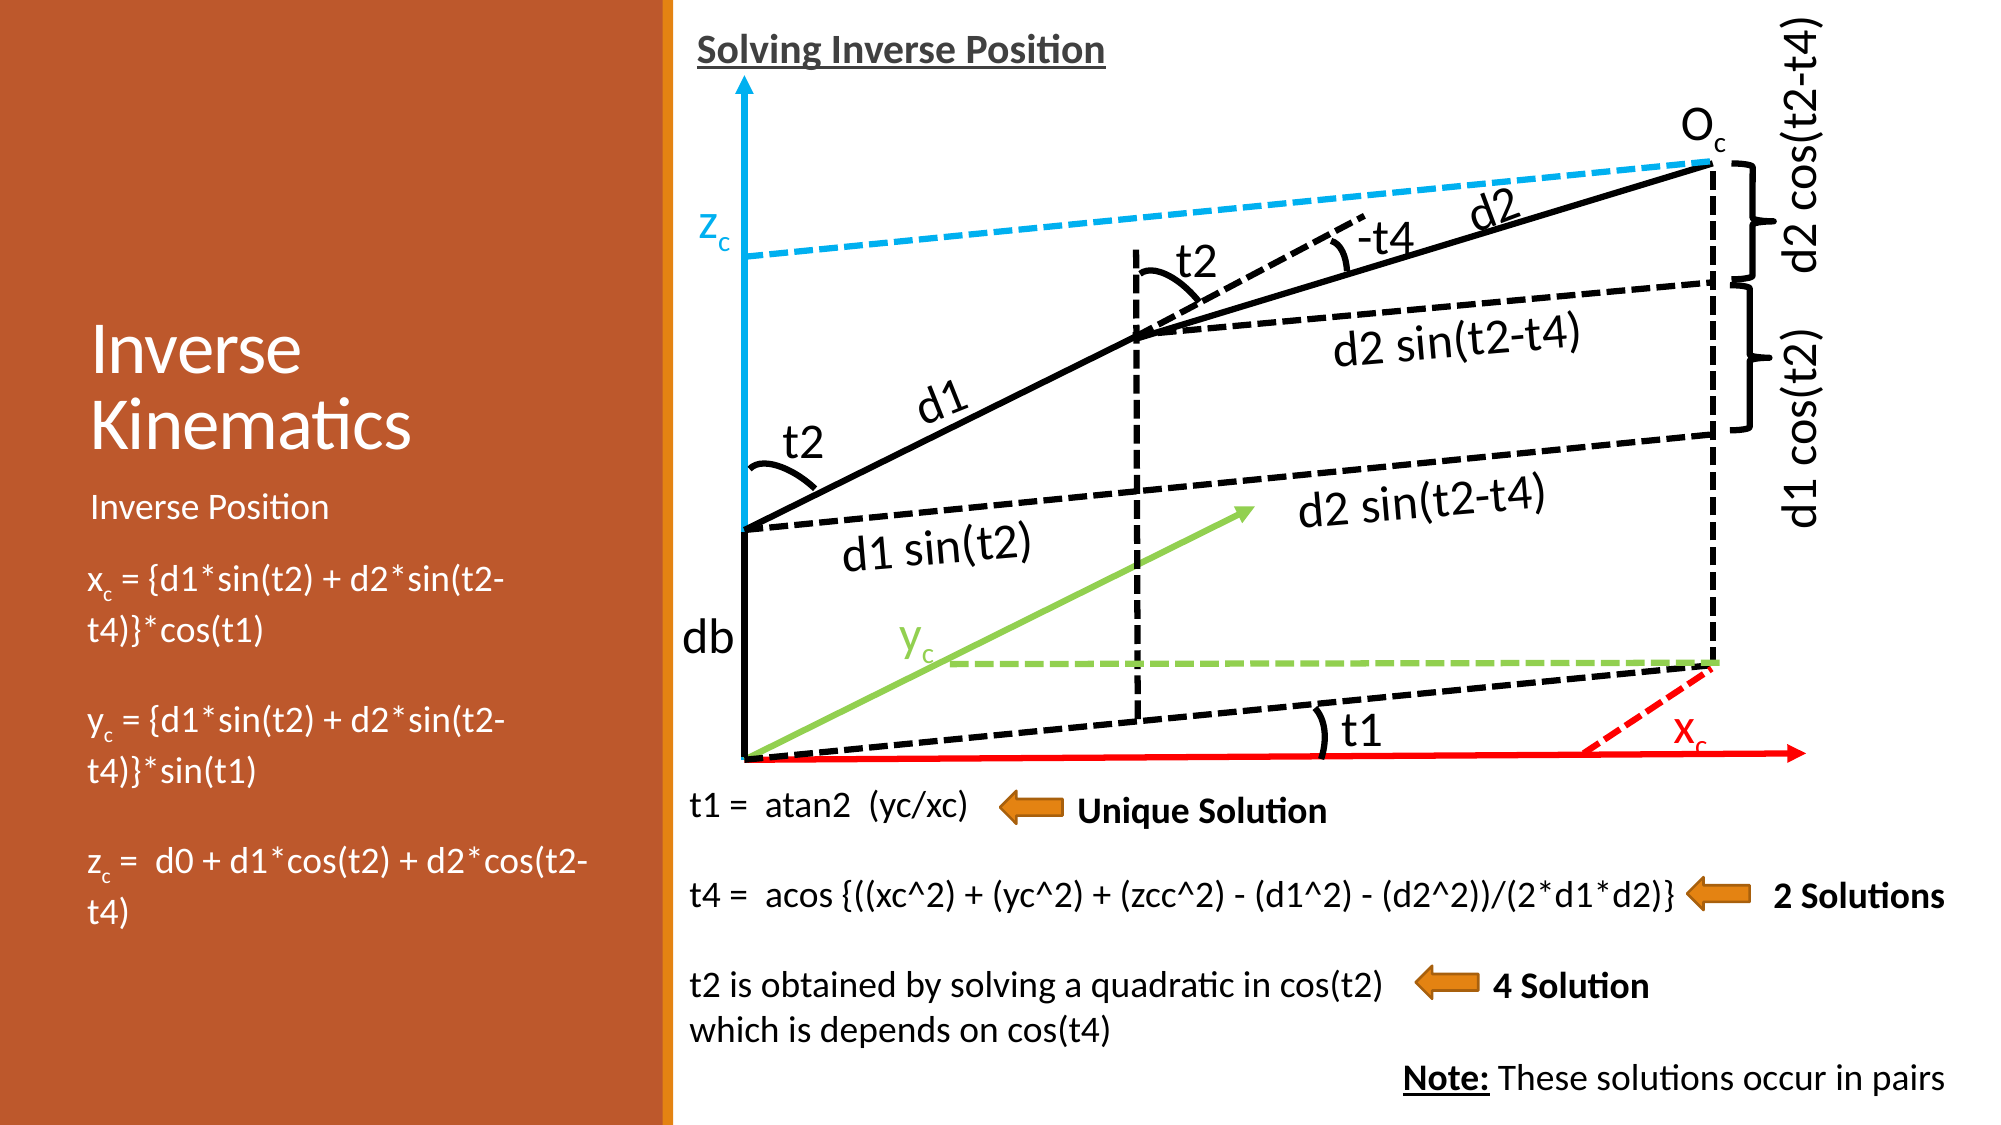

Oc
d2 cos(t2-t4)
d2

zc
-t4
t2

d2 sin(t2-t4)
d1
d1 cos(t2)
t2

d2 sin(t2-t4)
d1 sin(t2)
yc
db
xc
t1

Solving Inverse Position
# Inverse Kinematics
Inverse Position
xc = {d1*sin(t2) + d2*sin(t2-t4)}*cos(t1)

yc = {d1*sin(t2) + d2*sin(t2-t4)}*sin(t1)

zc =  d0 + d1*cos(t2) + d2*cos(t2-t4)
t1 =  atan2  (yc/xc)

t4 =  acos {((xc^2) + (yc^2) + (zcc^2) - (d1^2) - (d2^2))/(2*d1*d2)}

t2 is obtained by solving a quadratic in cos(t2)
which is depends on cos(t4)
Unique Solution

2 Solutions

4 Solution

Note: These solutions occur in pairs